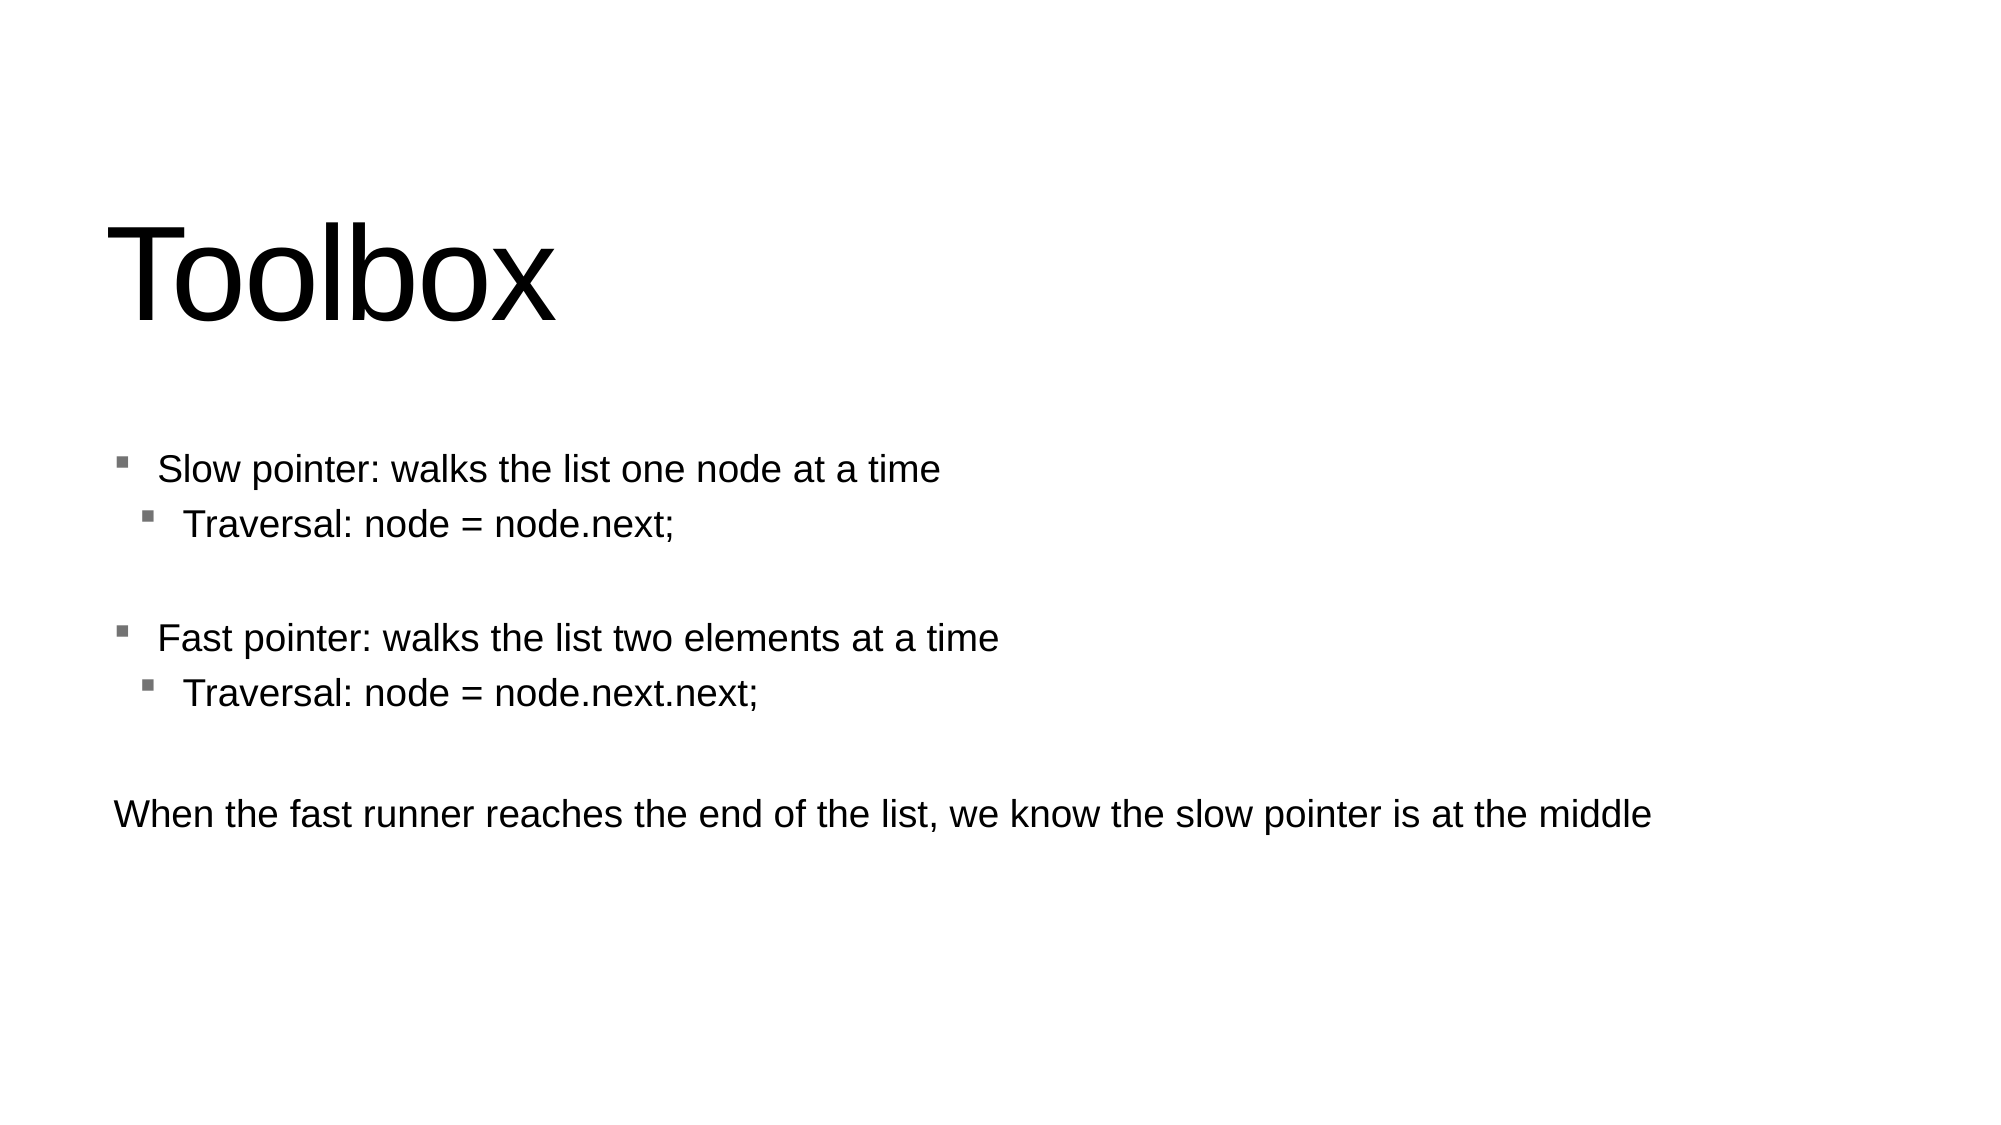

17
# Toolbox
Slow pointer: walks the list one node at a time
Traversal: node = node.next;

Fast pointer: walks the list two elements at a time
Traversal: node = node.next.next;

When the fast runner reaches the end of the list, we know the slow pointer is at the middle